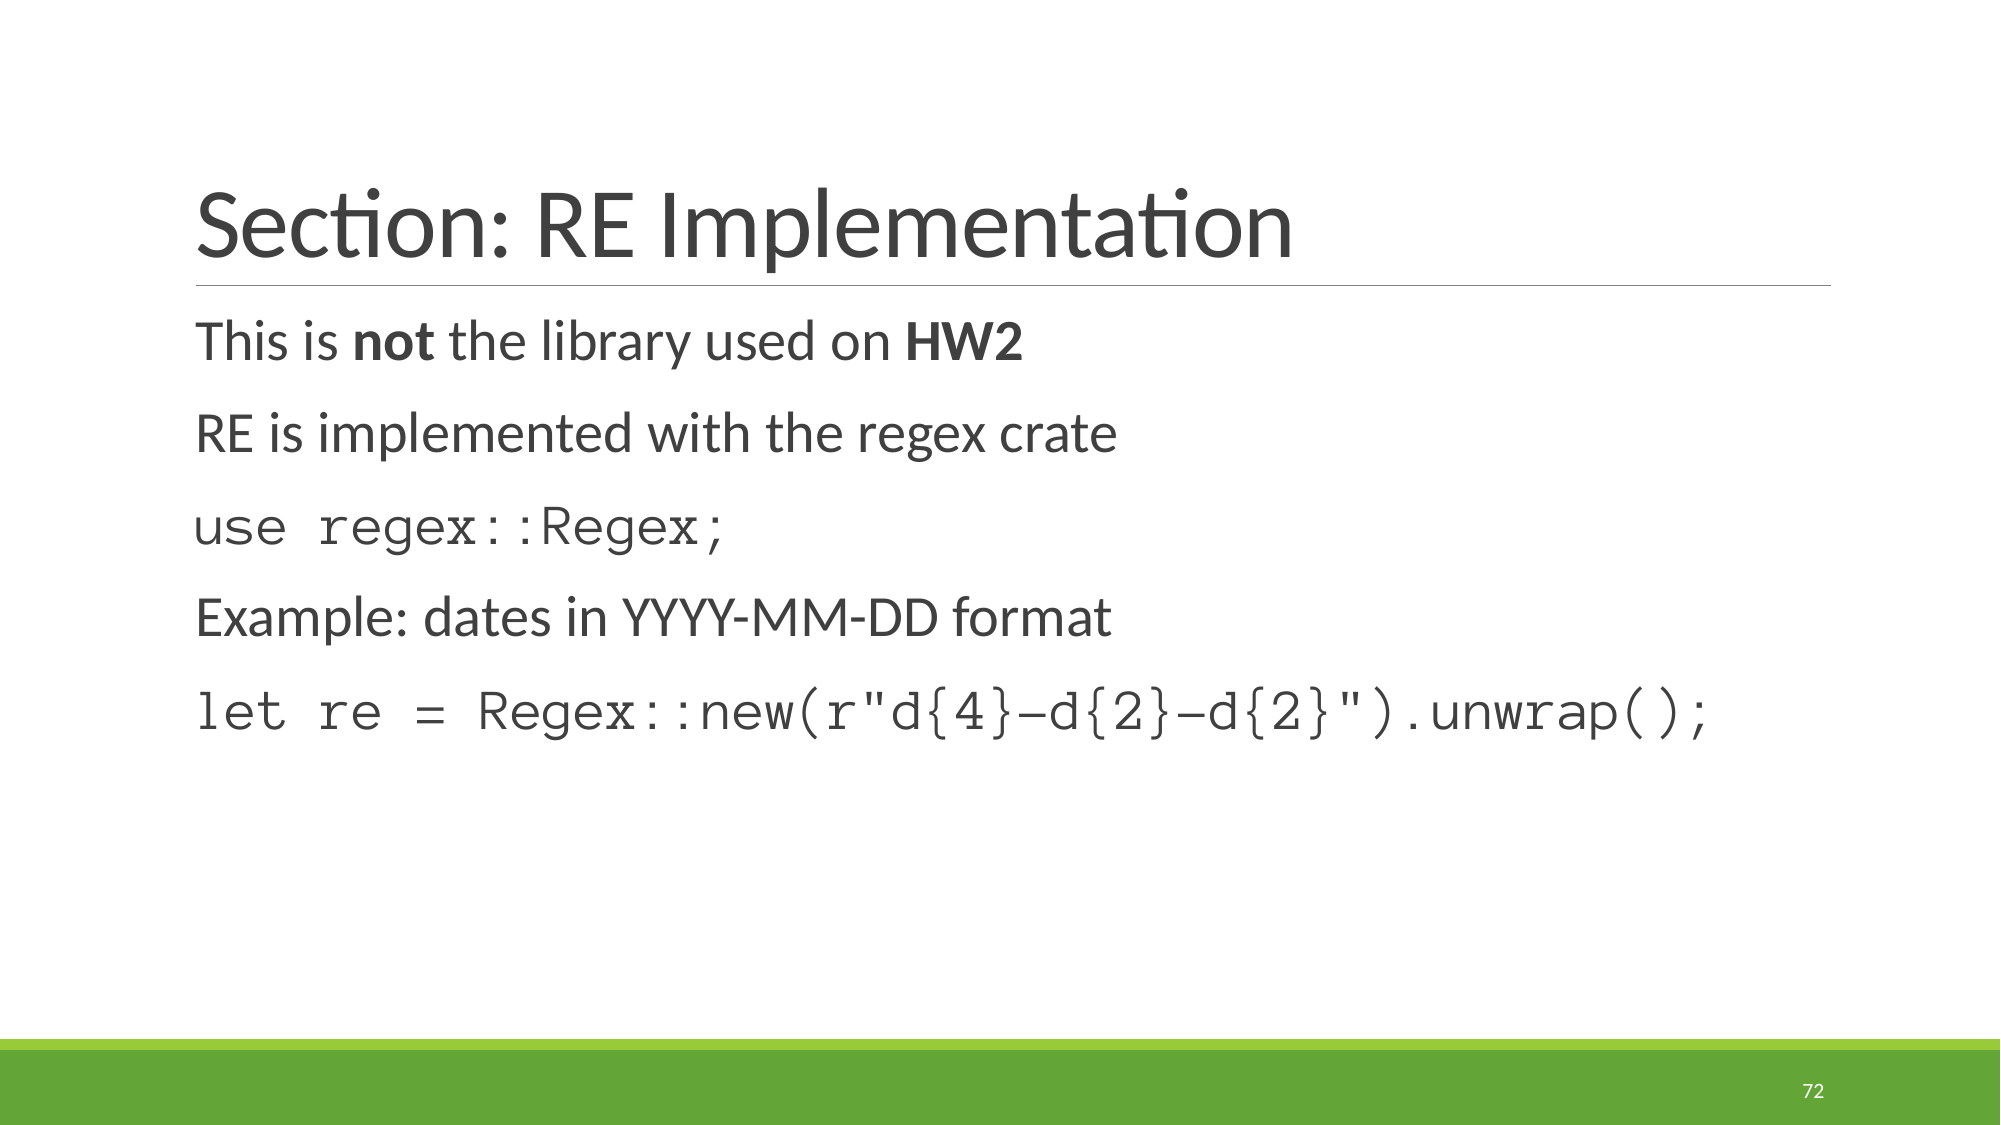

# Section: RE Implementation
This is not the library used on HW2
RE is implemented with the regex crate
use regex::Regex;
Example: dates in YYYY-MM-DD format
let re = Regex::new(r"d{4}-d{2}-d{2}").unwrap();
72